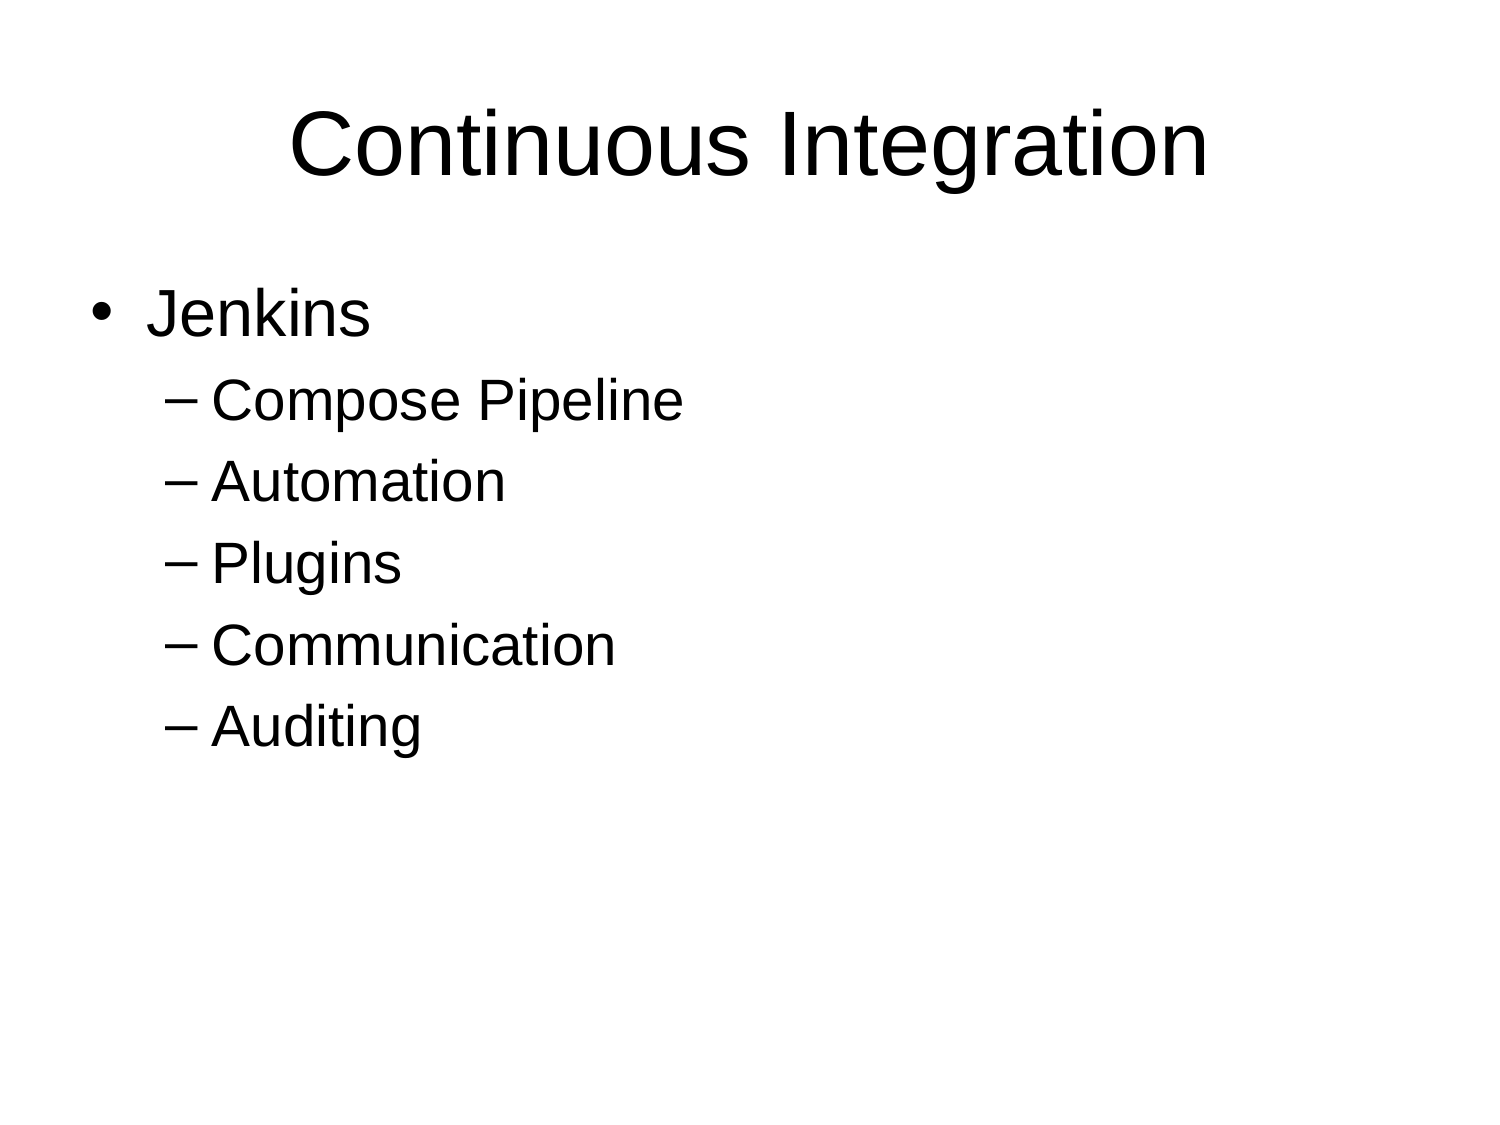

# Continuous Integration
Jenkins
Compose Pipeline
Automation
Plugins
Communication
Auditing